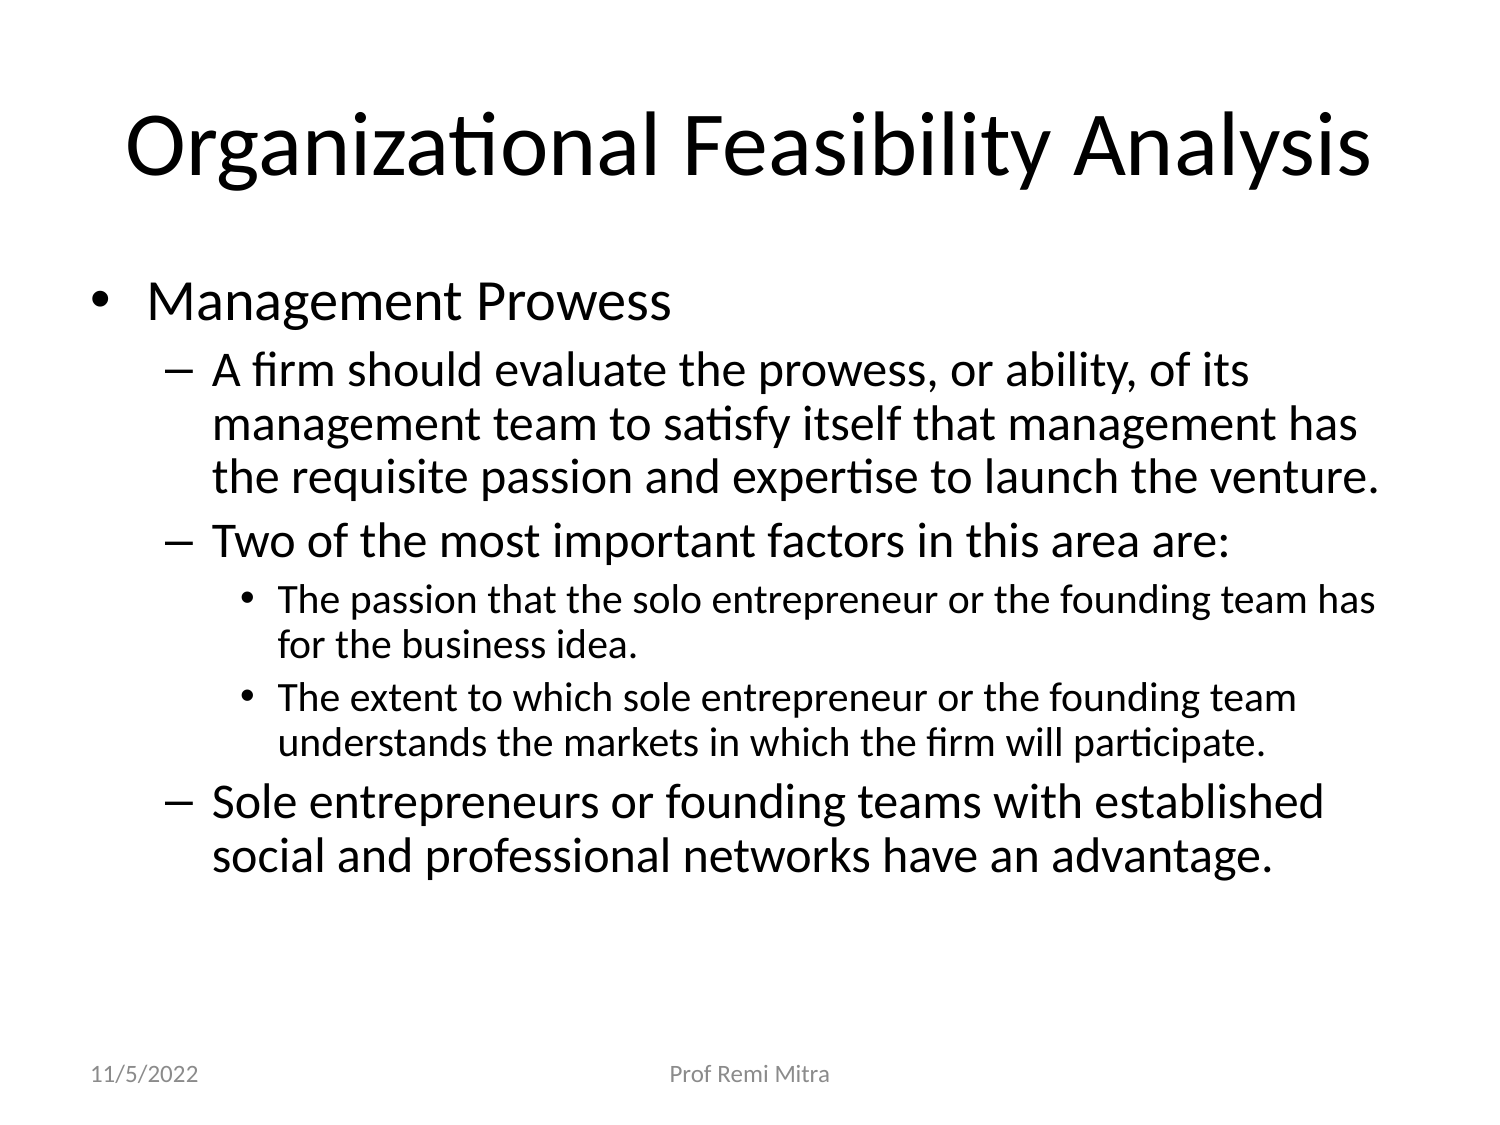

# Organizational Feasibility Analysis
Management Prowess
A firm should evaluate the prowess, or ability, of its management team to satisfy itself that management has the requisite passion and expertise to launch the venture.
Two of the most important factors in this area are:
The passion that the solo entrepreneur or the founding team has for the business idea.
The extent to which sole entrepreneur or the founding team understands the markets in which the firm will participate.
Sole entrepreneurs or founding teams with established social and professional networks have an advantage.
11/5/2022
Prof Remi Mitra